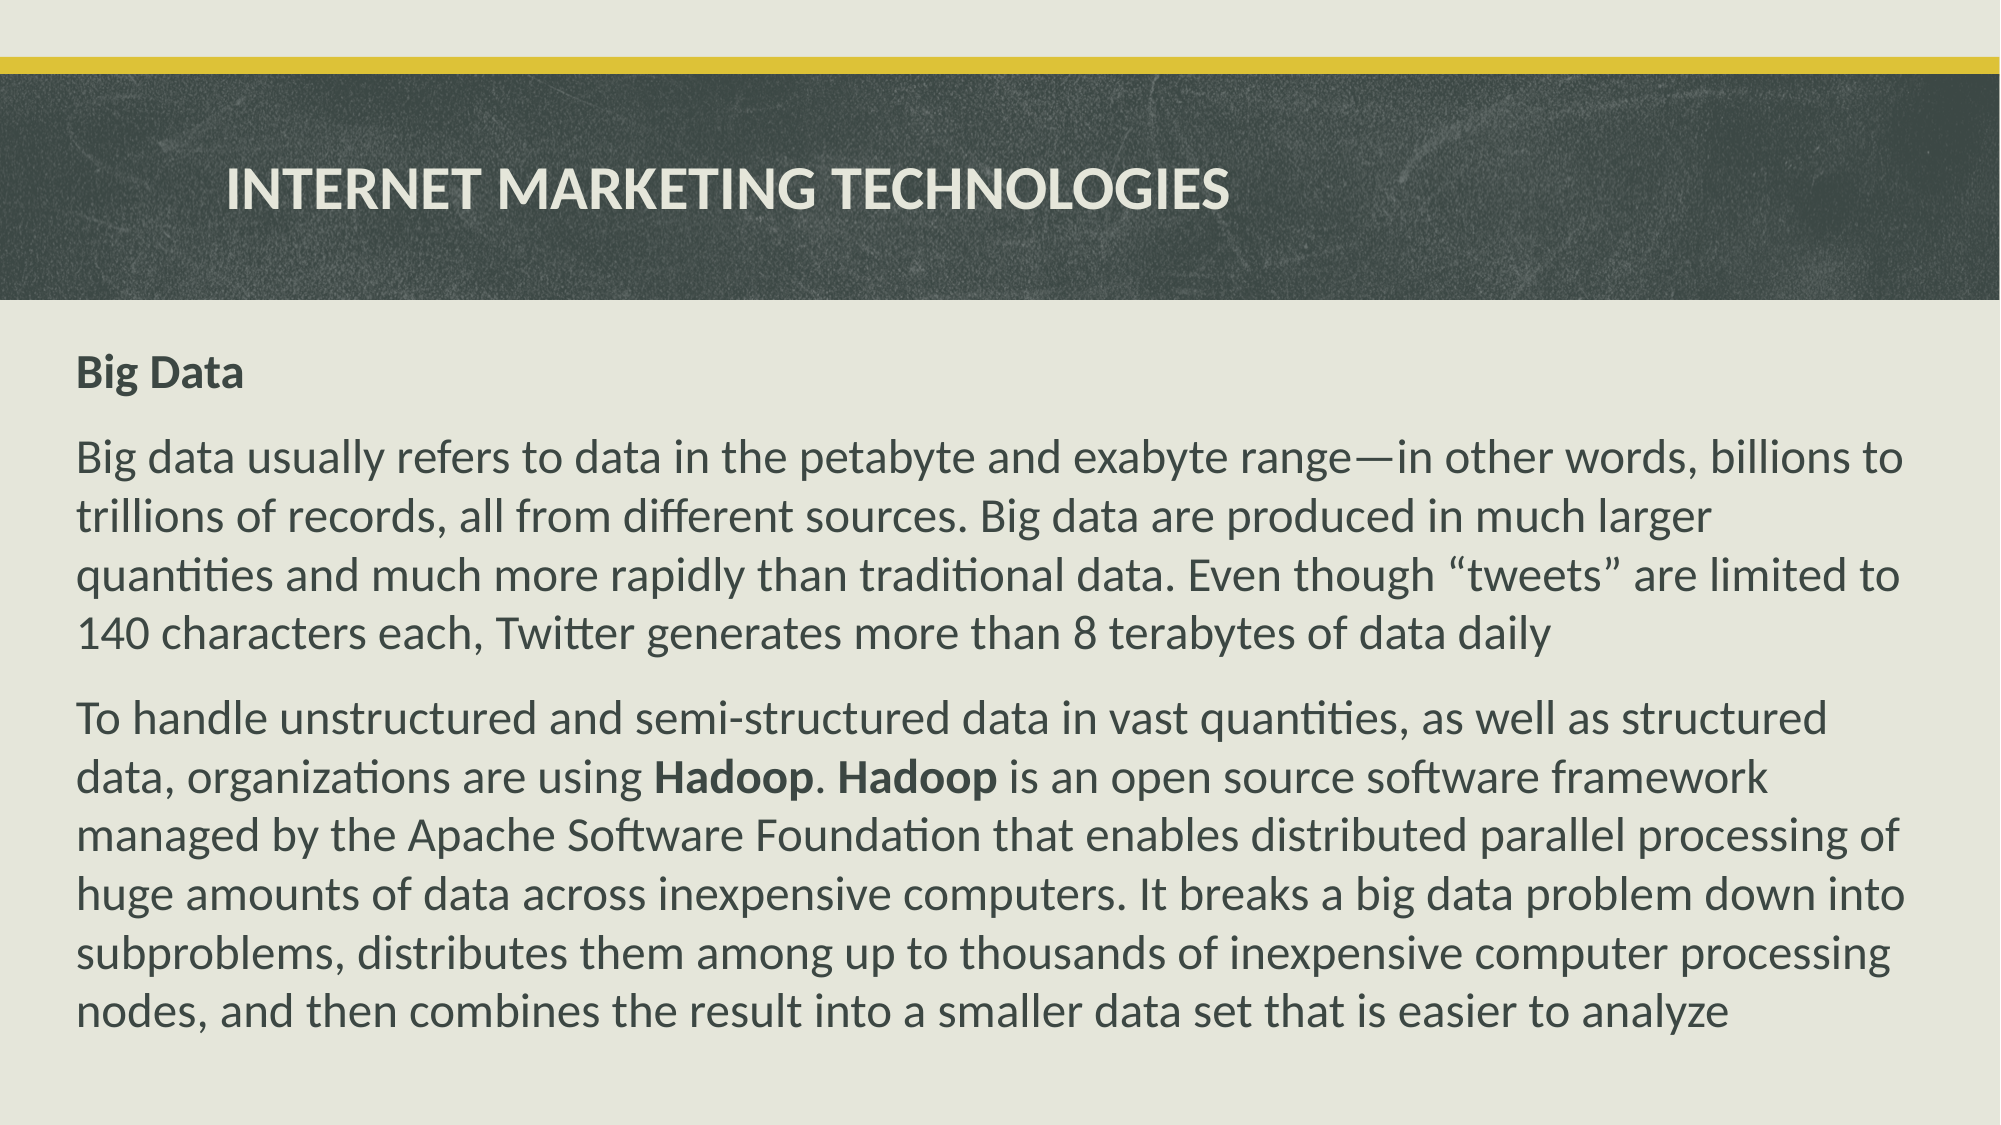

# INTERNET MARKETING TECHNOLOGIES
Big Data
Big data usually refers to data in the petabyte and exabyte range—in other words, billions to trillions of records, all from different sources. Big data are produced in much larger quantities and much more rapidly than traditional data. Even though “tweets” are limited to 140 characters each, Twitter generates more than 8 terabytes of data daily
To handle unstructured and semi-structured data in vast quantities, as well as structured data, organizations are using Hadoop. Hadoop is an open source software framework managed by the Apache Software Foundation that enables distributed parallel processing of huge amounts of data across inexpensive computers. It breaks a big data problem down into subproblems, distributes them among up to thousands of inexpensive computer processing nodes, and then combines the result into a smaller data set that is easier to analyze